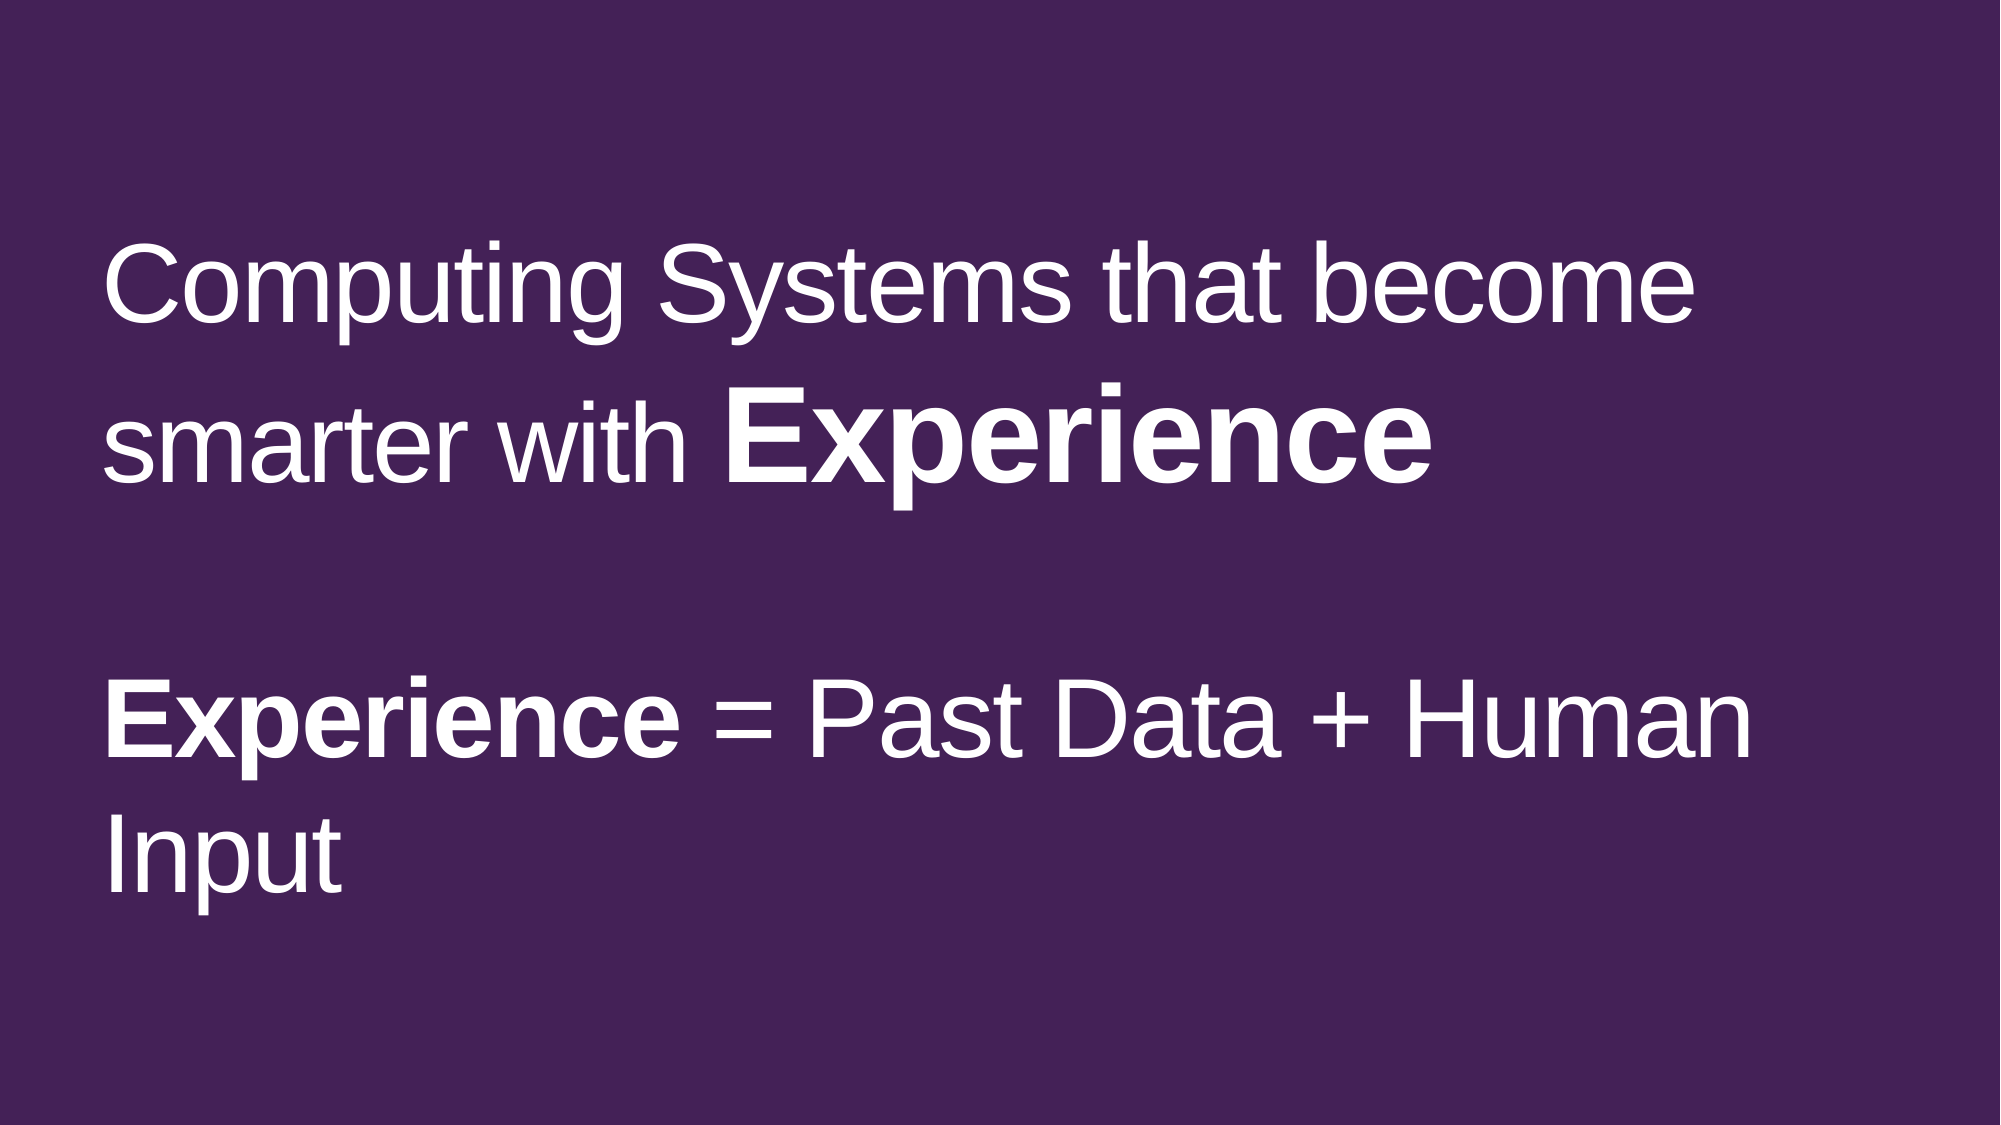

# Computing Systems that become smarter with Experience Experience = Past Data + Human Input